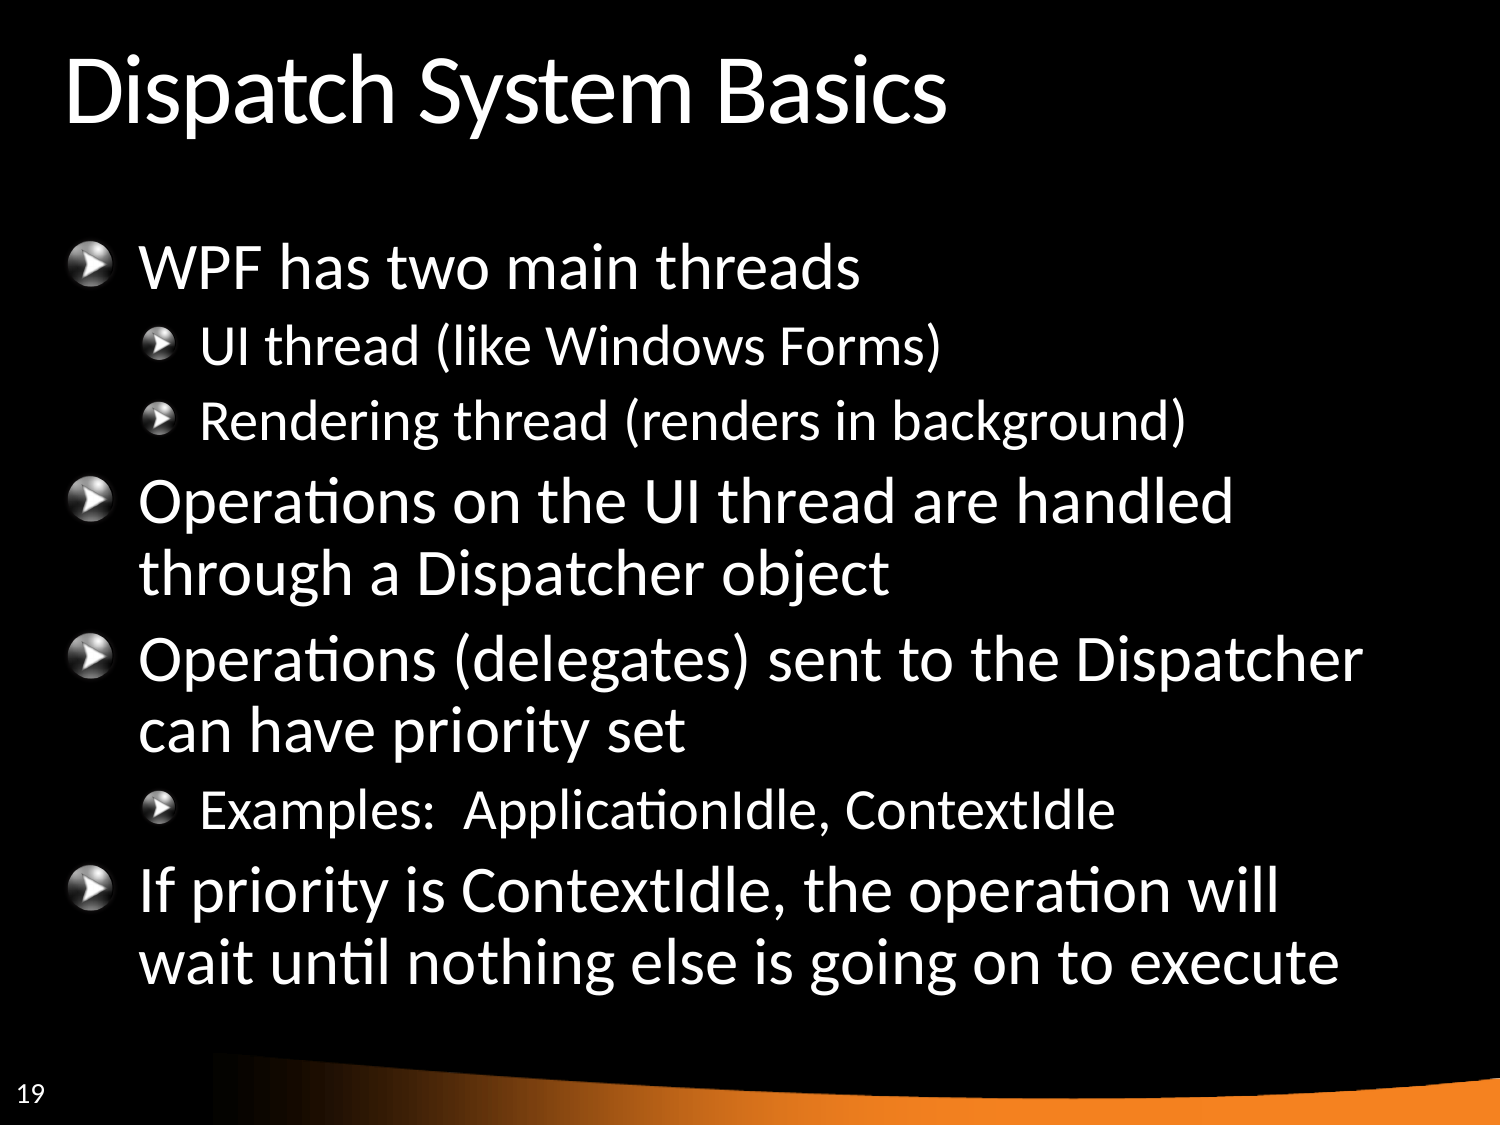

# Dispatch System Basics
WPF has two main threads
UI thread (like Windows Forms)
Rendering thread (renders in background)
Operations on the UI thread are handled through a Dispatcher object
Operations (delegates) sent to the Dispatcher can have priority set
Examples:  ApplicationIdle, ContextIdle
If priority is ContextIdle, the operation will
wait until nothing else is going on to execute